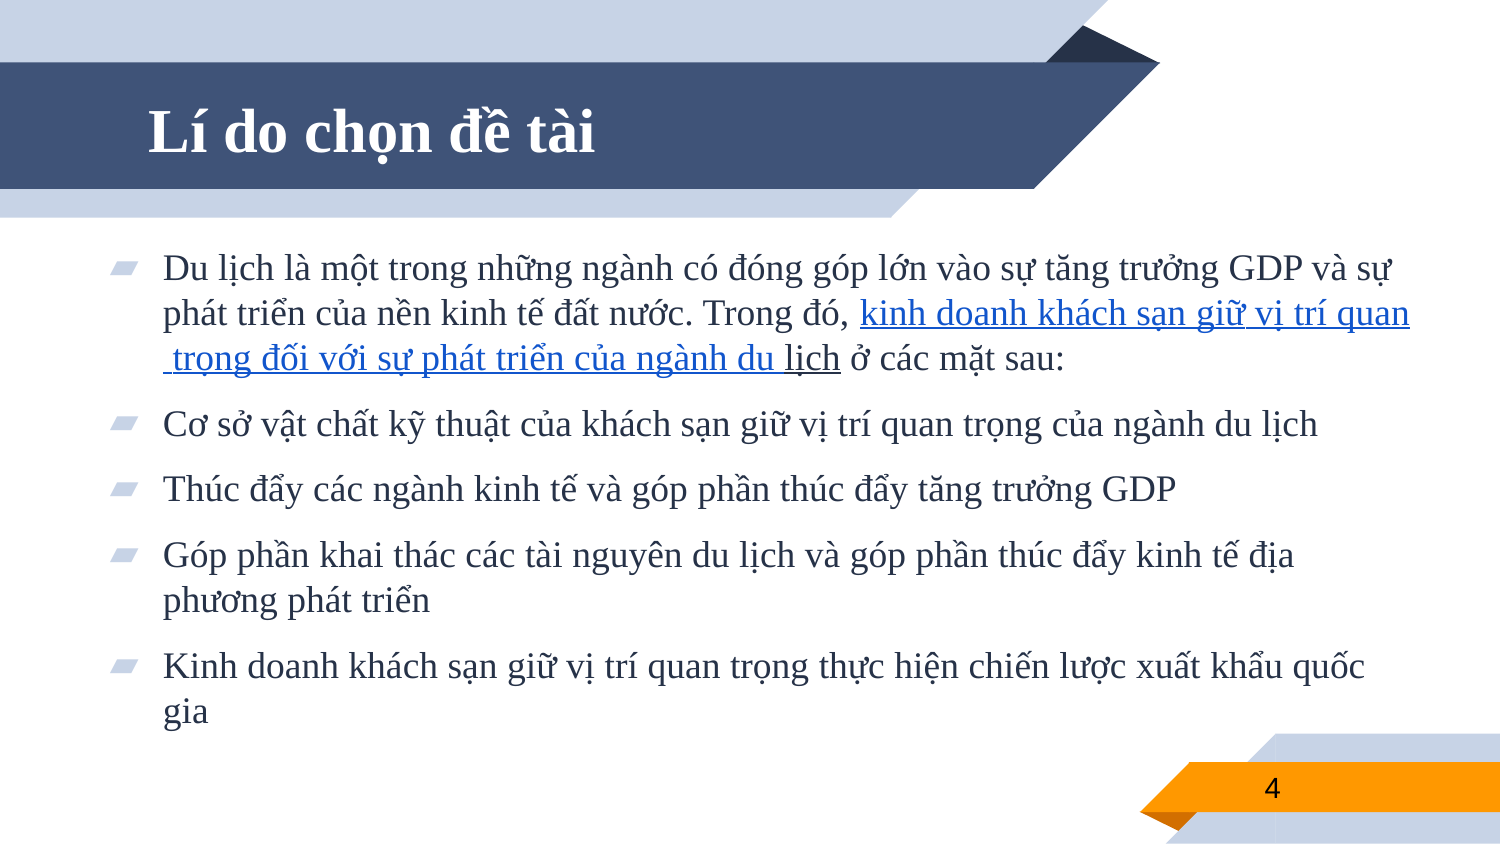

# Lí do chọn đề tài
Du lịch là một trong những ngành có đóng góp lớn vào sự tăng trưởng GDP và sự phát triển của nền kinh tế đất nước. Trong đó, kinh doanh khách sạn giữ vị trí quan trọng đối với sự phát triển của ngành du lịch ở các mặt sau:
Cơ sở vật chất kỹ thuật của khách sạn giữ vị trí quan trọng của ngành du lịch
Thúc đẩy các ngành kinh tế và góp phần thúc đẩy tăng trưởng GDP
Góp phần khai thác các tài nguyên du lịch và góp phần thúc đẩy kinh tế địa phương phát triển
Kinh doanh khách sạn giữ vị trí quan trọng thực hiện chiến lược xuất khẩu quốc gia
4